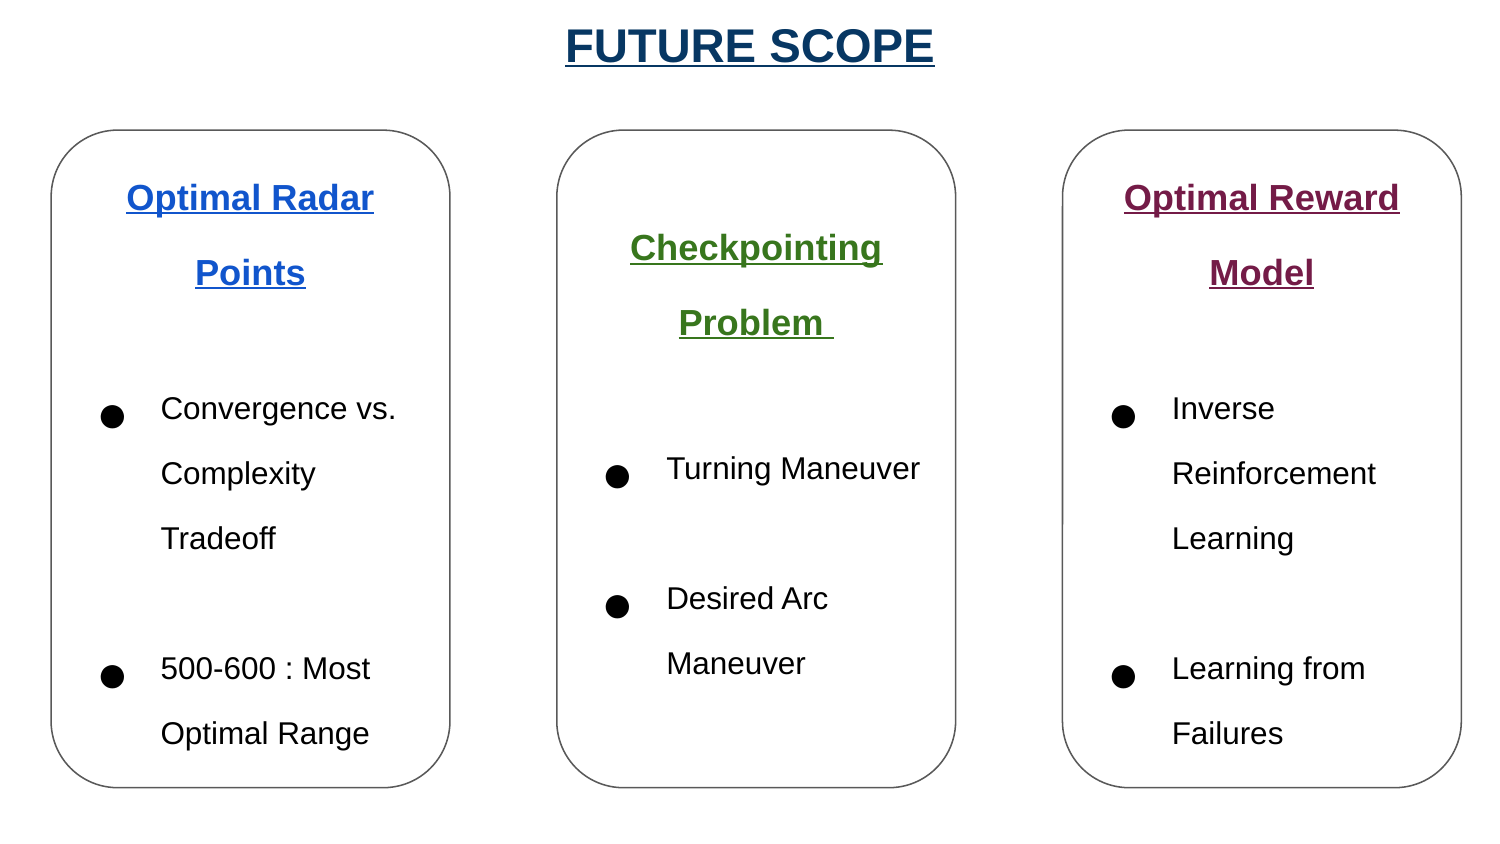

FUTURE SCOPE

Optimal Radar Points
Convergence vs. Complexity Tradeoff

500-600 : Most Optimal Range

Checkpointing
Problem

Turning Maneuver

Desired Arc Maneuver

Optimal Reward Model
Inverse Reinforcement Learning

Learning from Failures